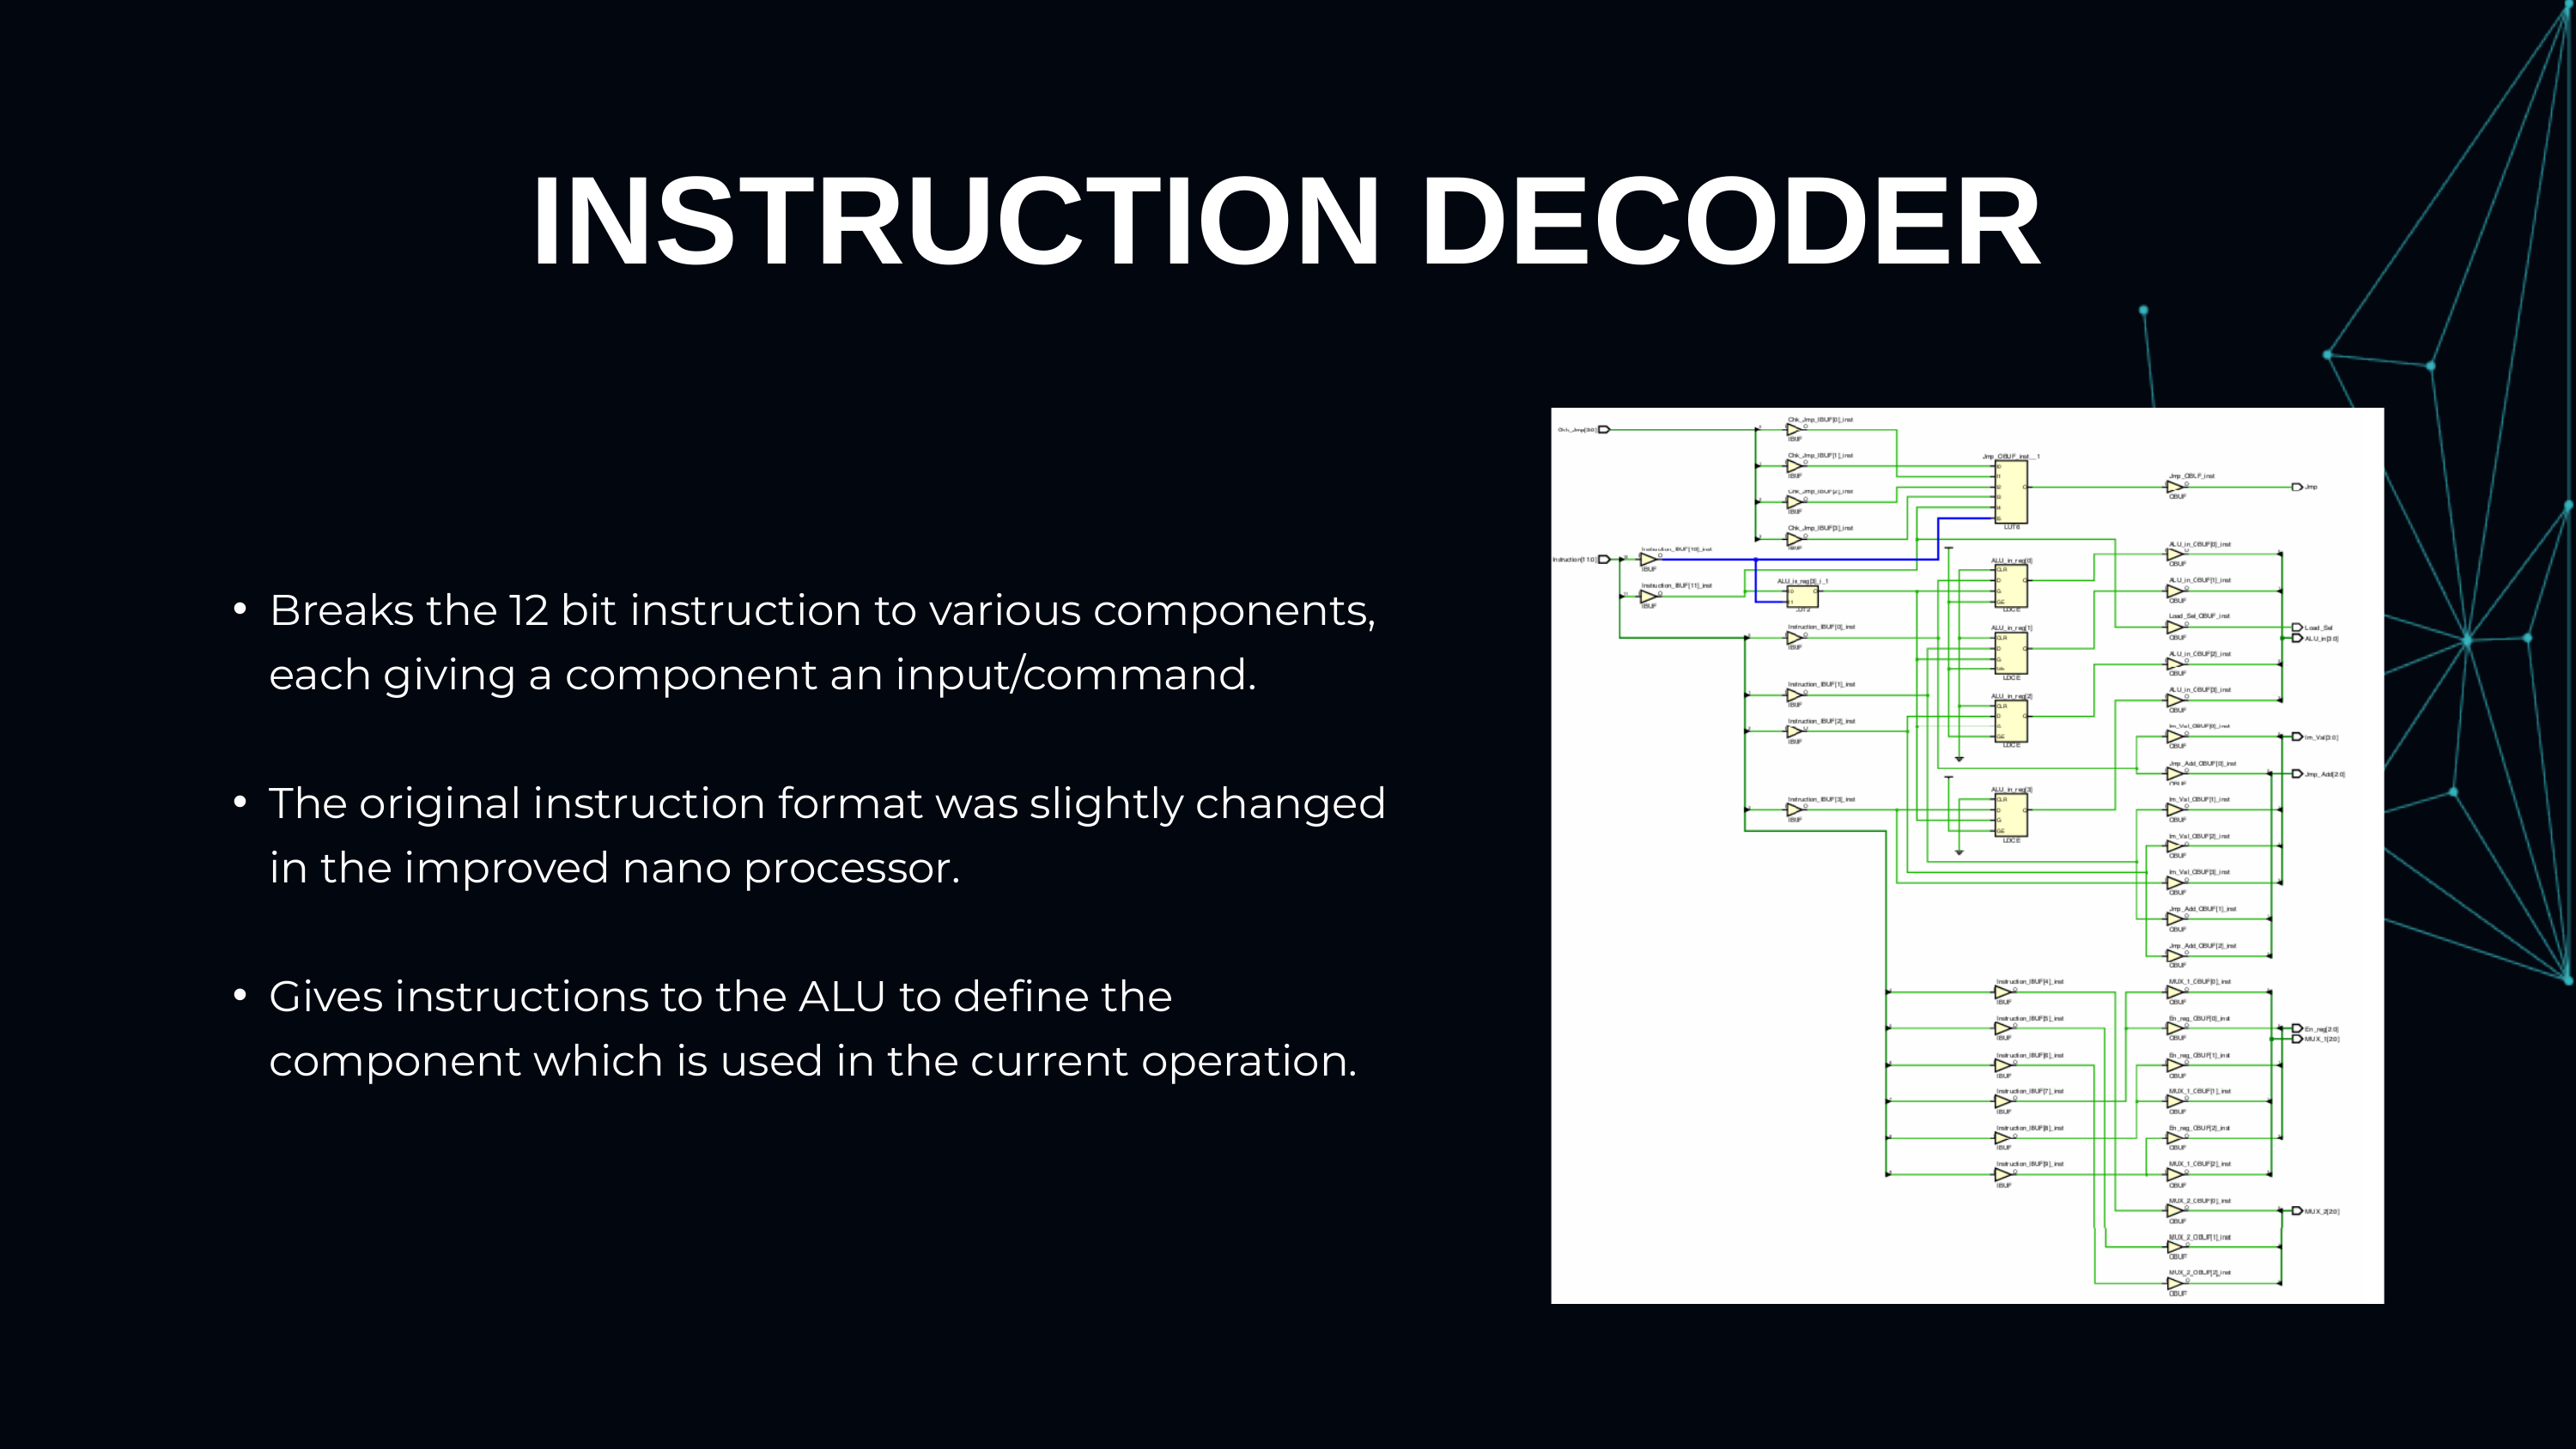

INSTRUCTION DECODER

Breaks the 12 bit instruction to various components, each giving a component an input/command.

The original instruction format was slightly changed in the improved nano processor.

Gives instructions to the ALU to define the component which is used in the current operation.